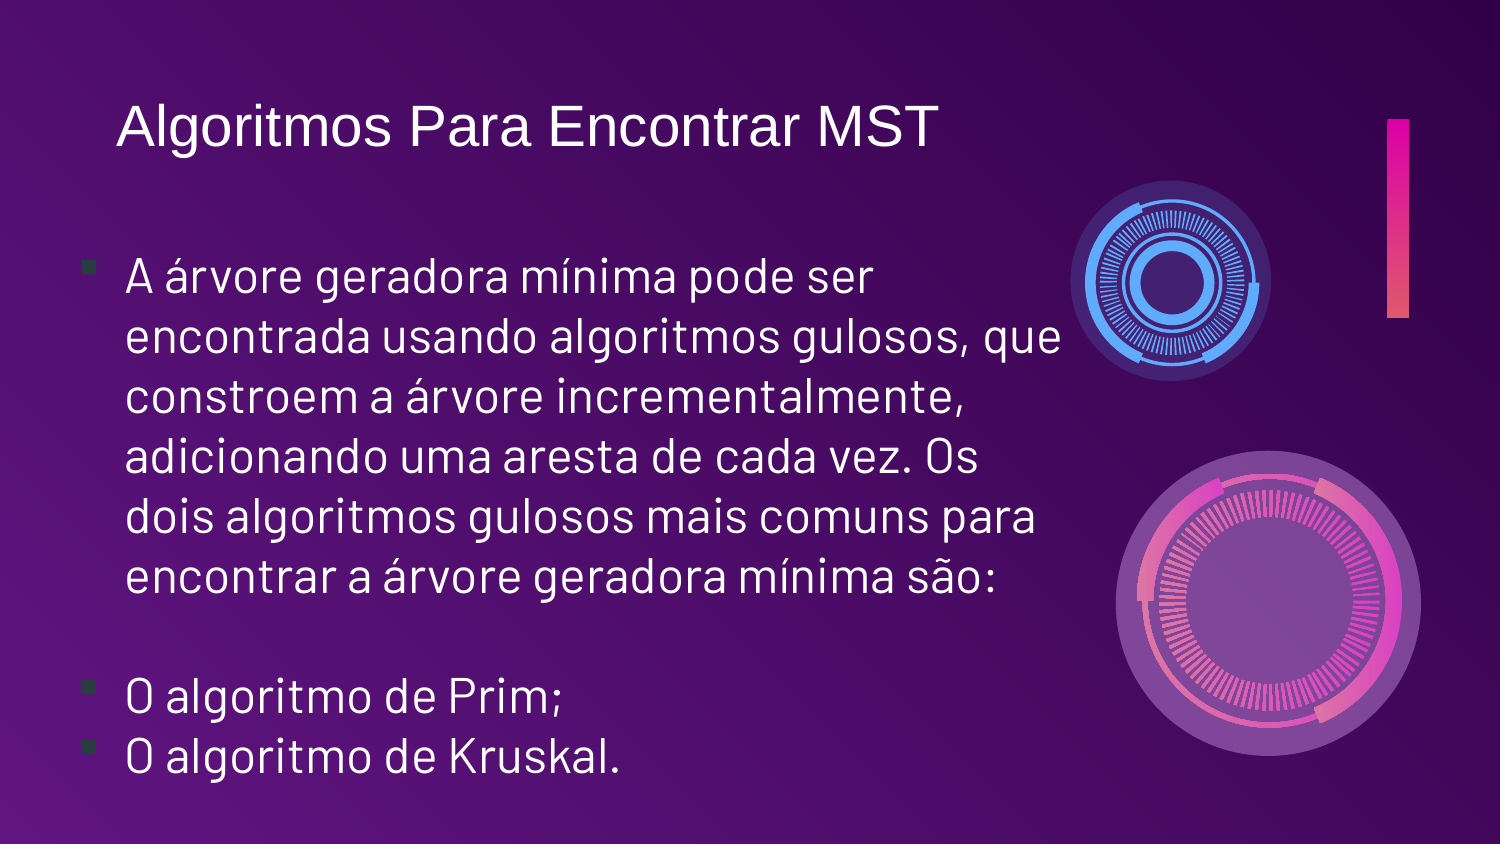

# Algoritmos Para Encontrar MST

A árvore geradora mínima pode ser encontrada usando algoritmos gulosos, que constroem a árvore incrementalmente, adicionando uma aresta de cada vez. Os dois algoritmos gulosos mais comuns para encontrar a árvore geradora mínima são:

O algoritmo de Prim;
O algoritmo de Kruskal.